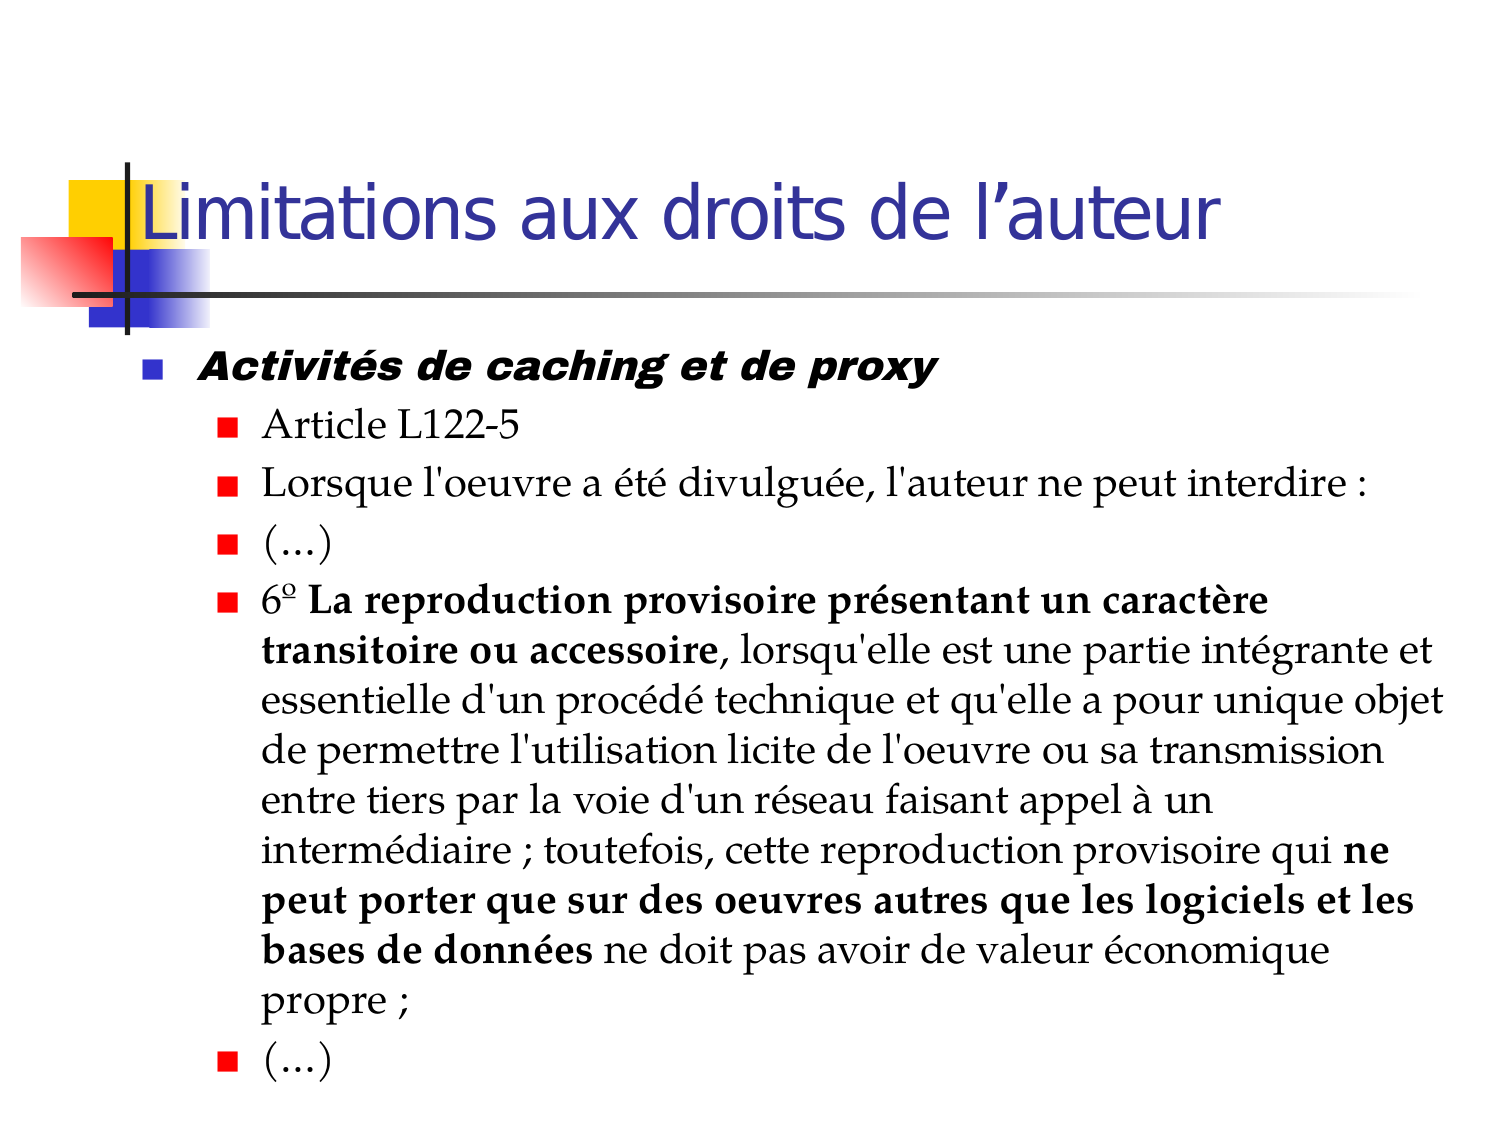

# Limitations aux droits de l’auteur
Activités de caching et de proxy
Article L122-5
Lorsque l'oeuvre a été divulguée, l'auteur ne peut interdire :
(…)
6º La reproduction provisoire présentant un caractère transitoire ou accessoire, lorsqu'elle est une partie intégrante et essentielle d'un procédé technique et qu'elle a pour unique objet de permettre l'utilisation licite de l'oeuvre ou sa transmission entre tiers par la voie d'un réseau faisant appel à un intermédiaire ; toutefois, cette reproduction provisoire qui ne peut porter que sur des oeuvres autres que les logiciels et les bases de données ne doit pas avoir de valeur économique propre ;
(…)